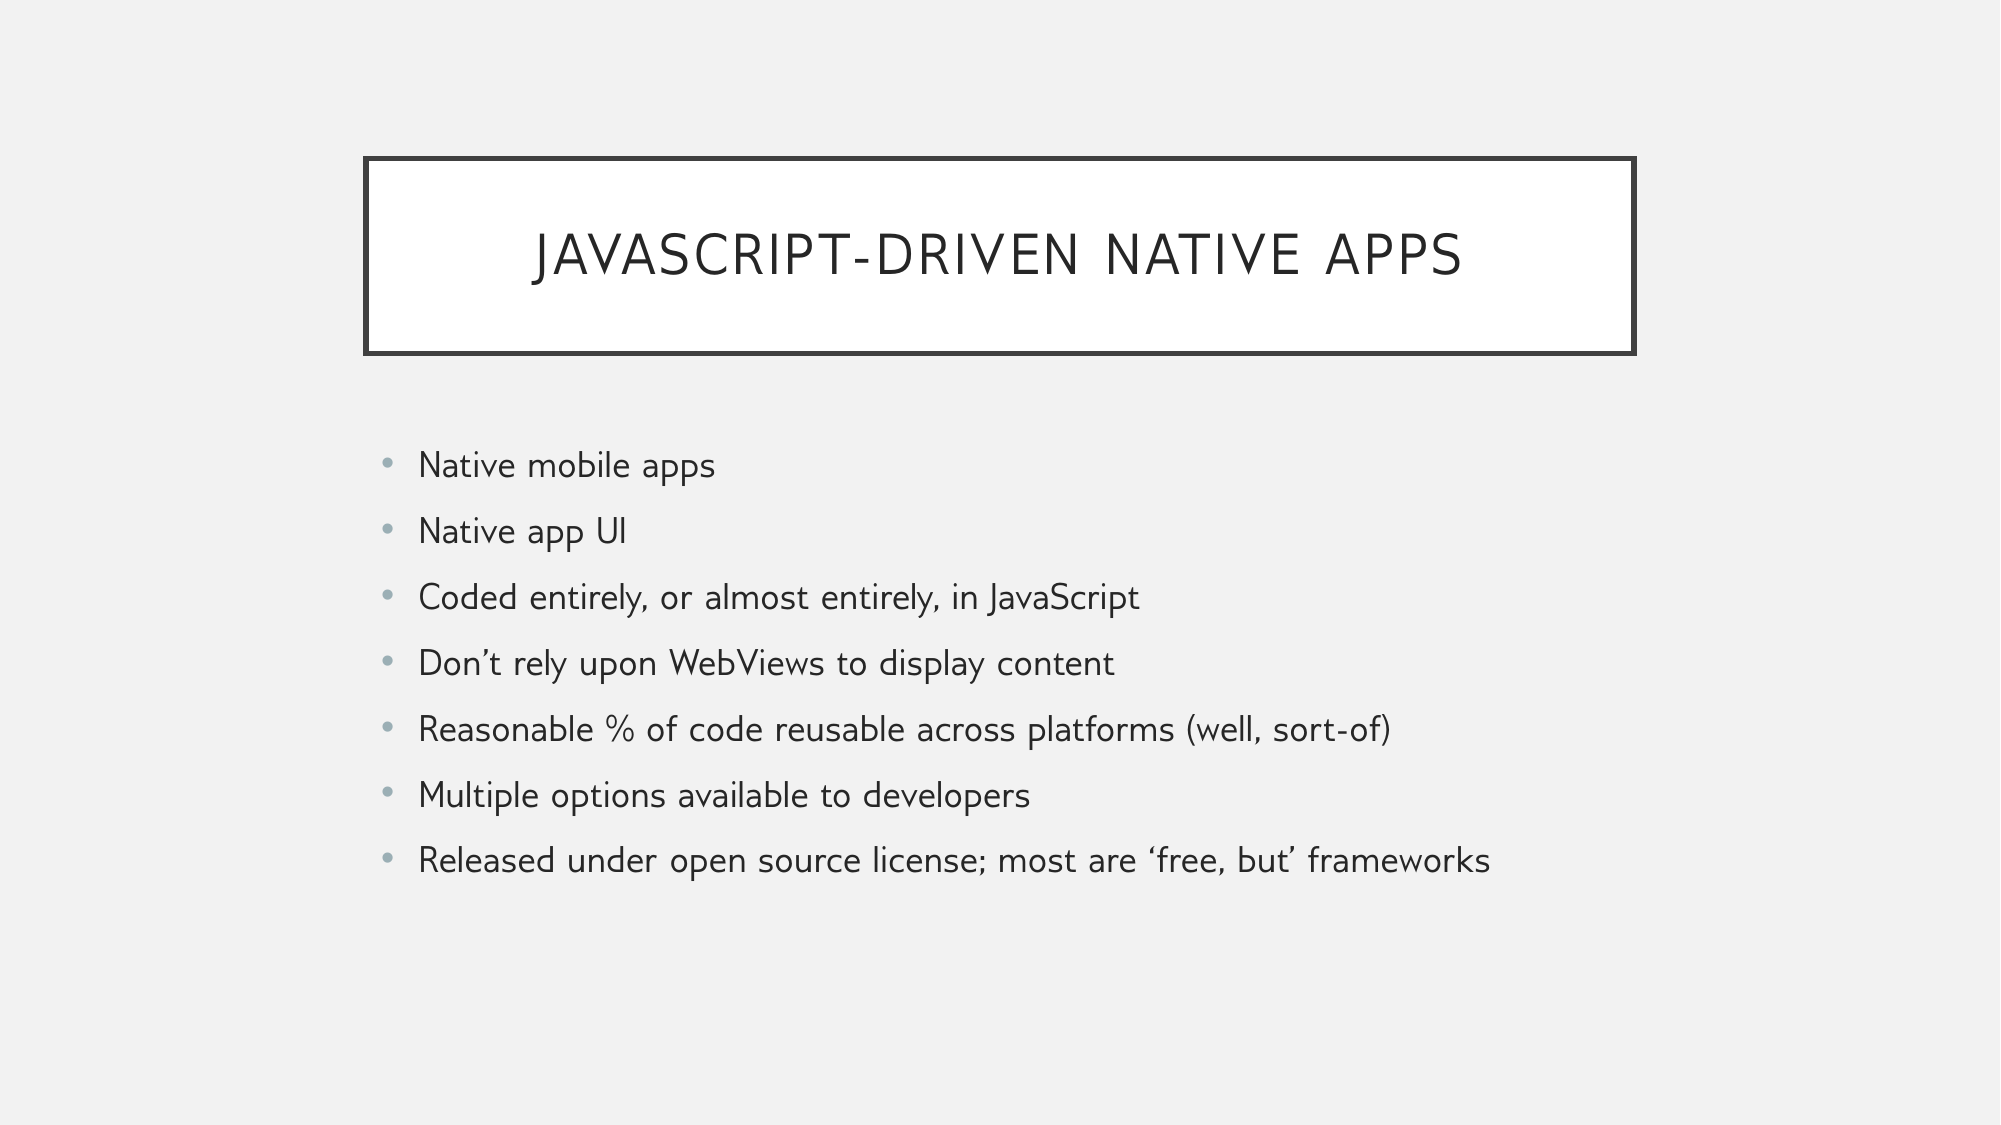

# JavaScript-Driven Native Apps
Native mobile apps
Native app UI
Coded entirely, or almost entirely, in JavaScript
Don’t rely upon WebViews to display content
Reasonable % of code reusable across platforms (well, sort-of)
Multiple options available to developers
Released under open source license; most are ‘free, but’ frameworks